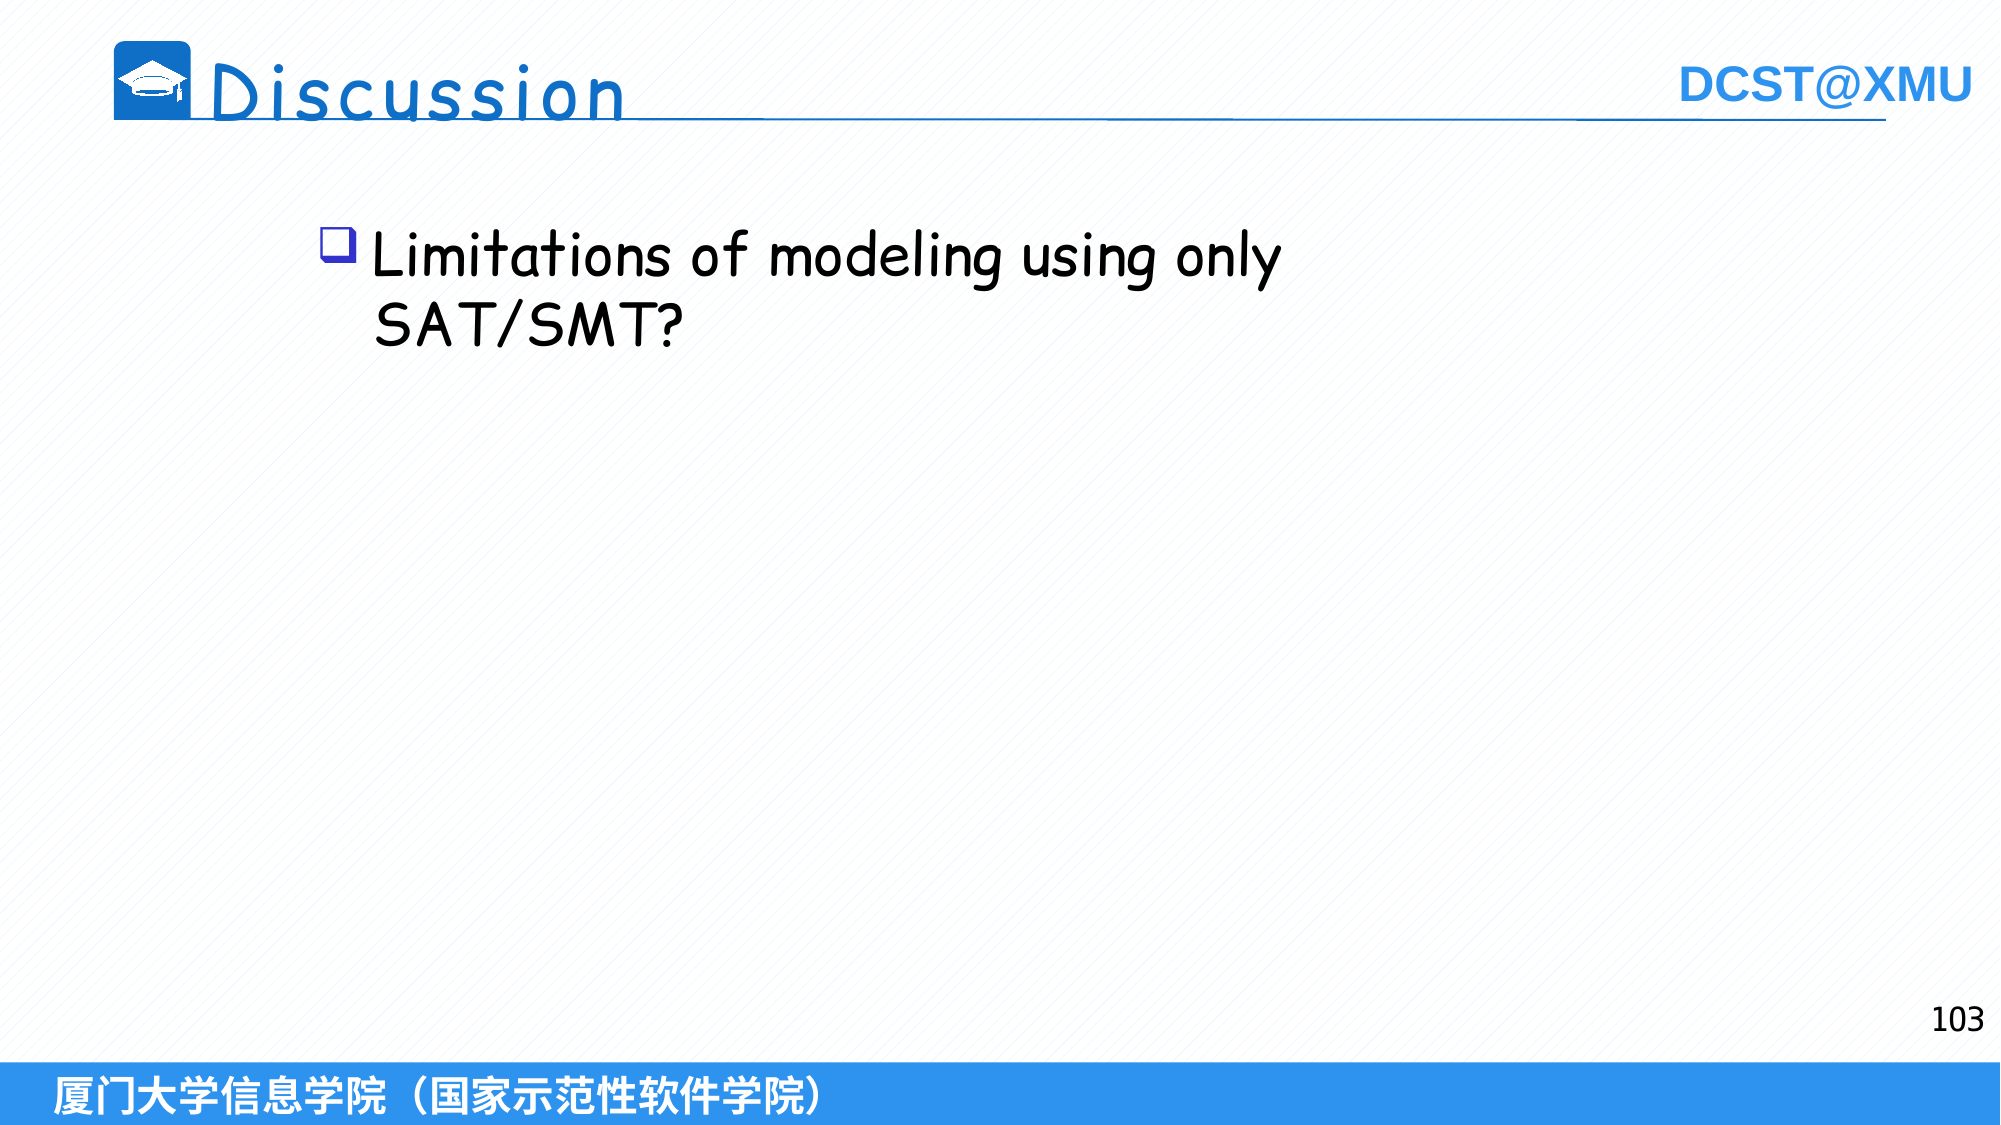

Discussion
Limitations of modeling using only SAT/SMT?
103